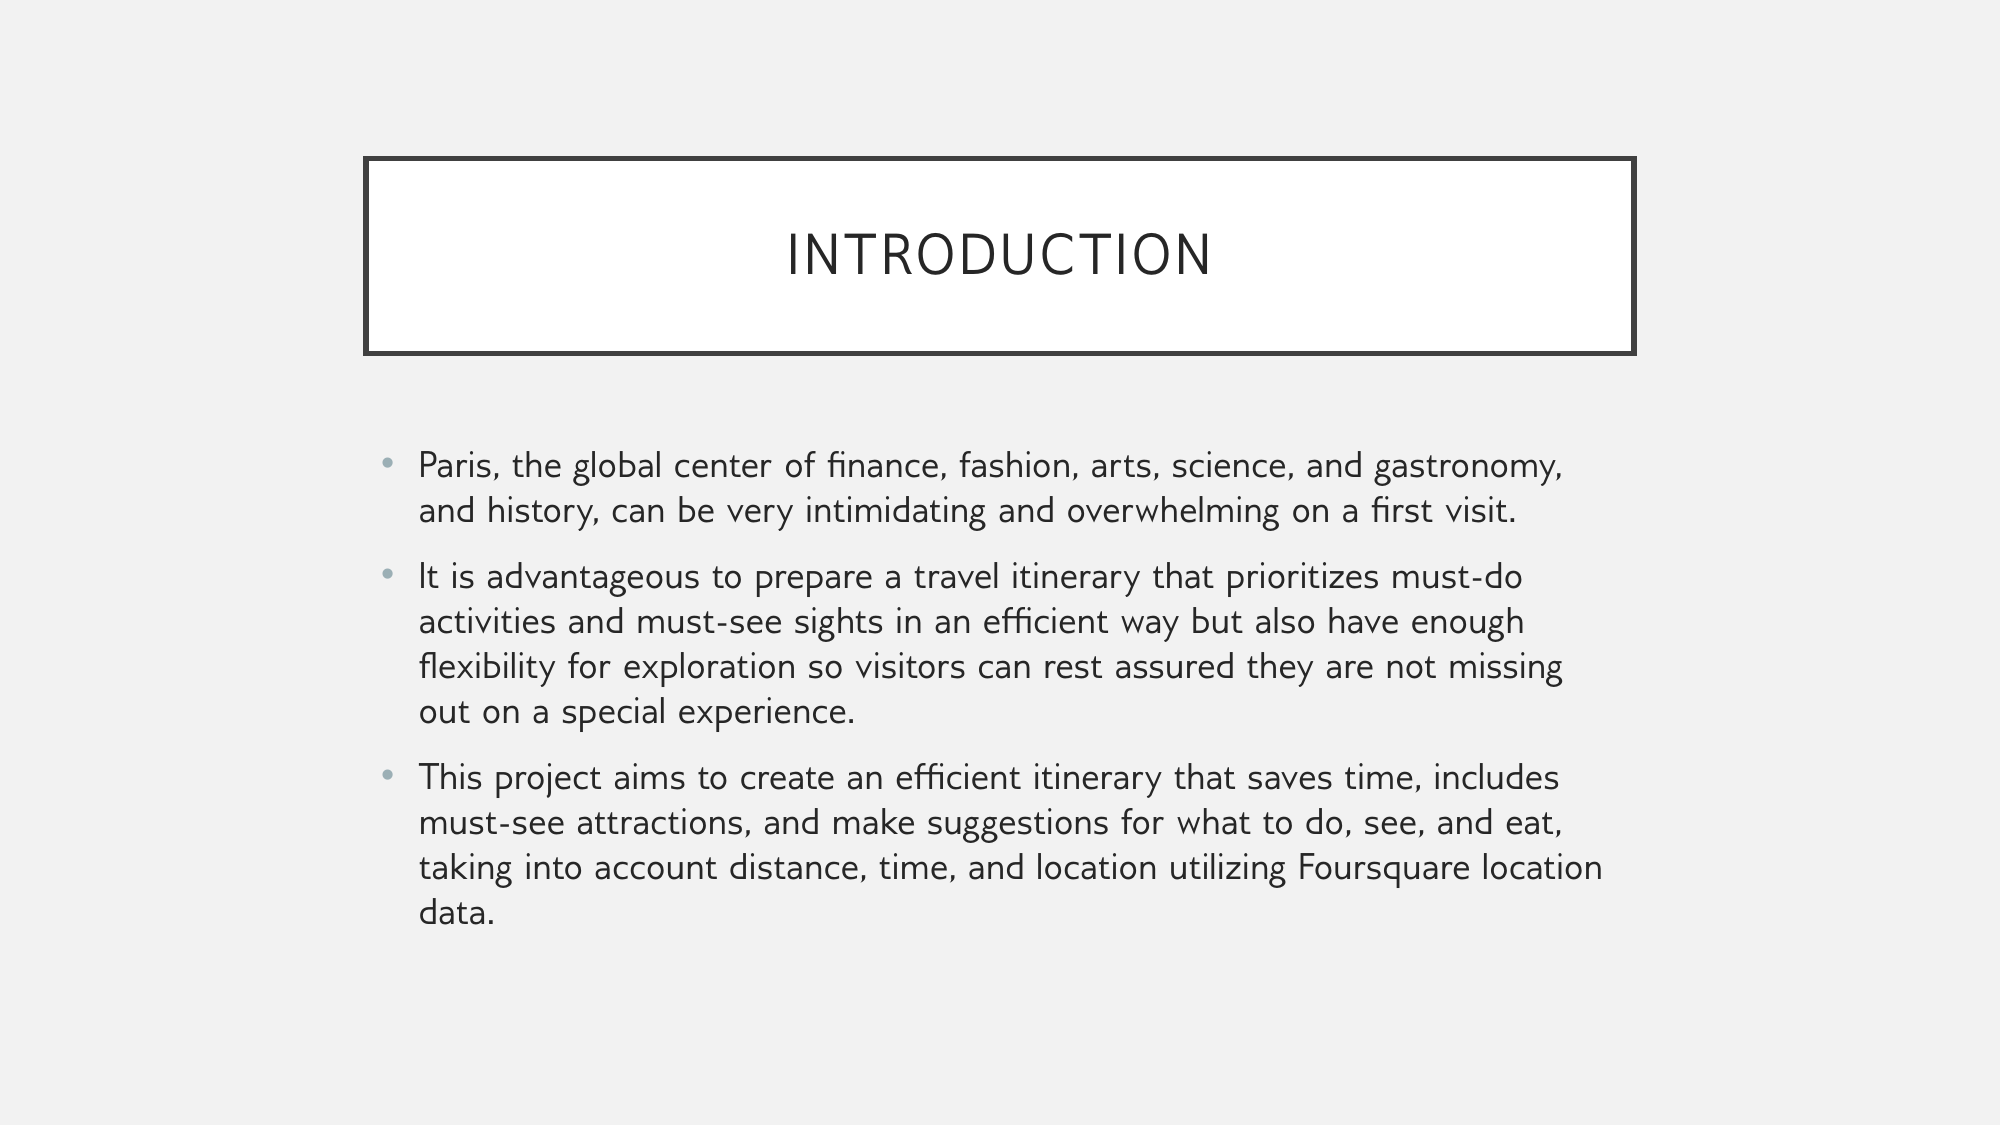

# introduction
Paris, the global center of finance, fashion, arts, science, and gastronomy, and history, can be very intimidating and overwhelming on a first visit.
It is advantageous to prepare a travel itinerary that prioritizes must-do activities and must-see sights in an efficient way but also have enough flexibility for exploration so visitors can rest assured they are not missing out on a special experience.
This project aims to create an efficient itinerary that saves time, includes must-see attractions, and make suggestions for what to do, see, and eat, taking into account distance, time, and location utilizing Foursquare location data.